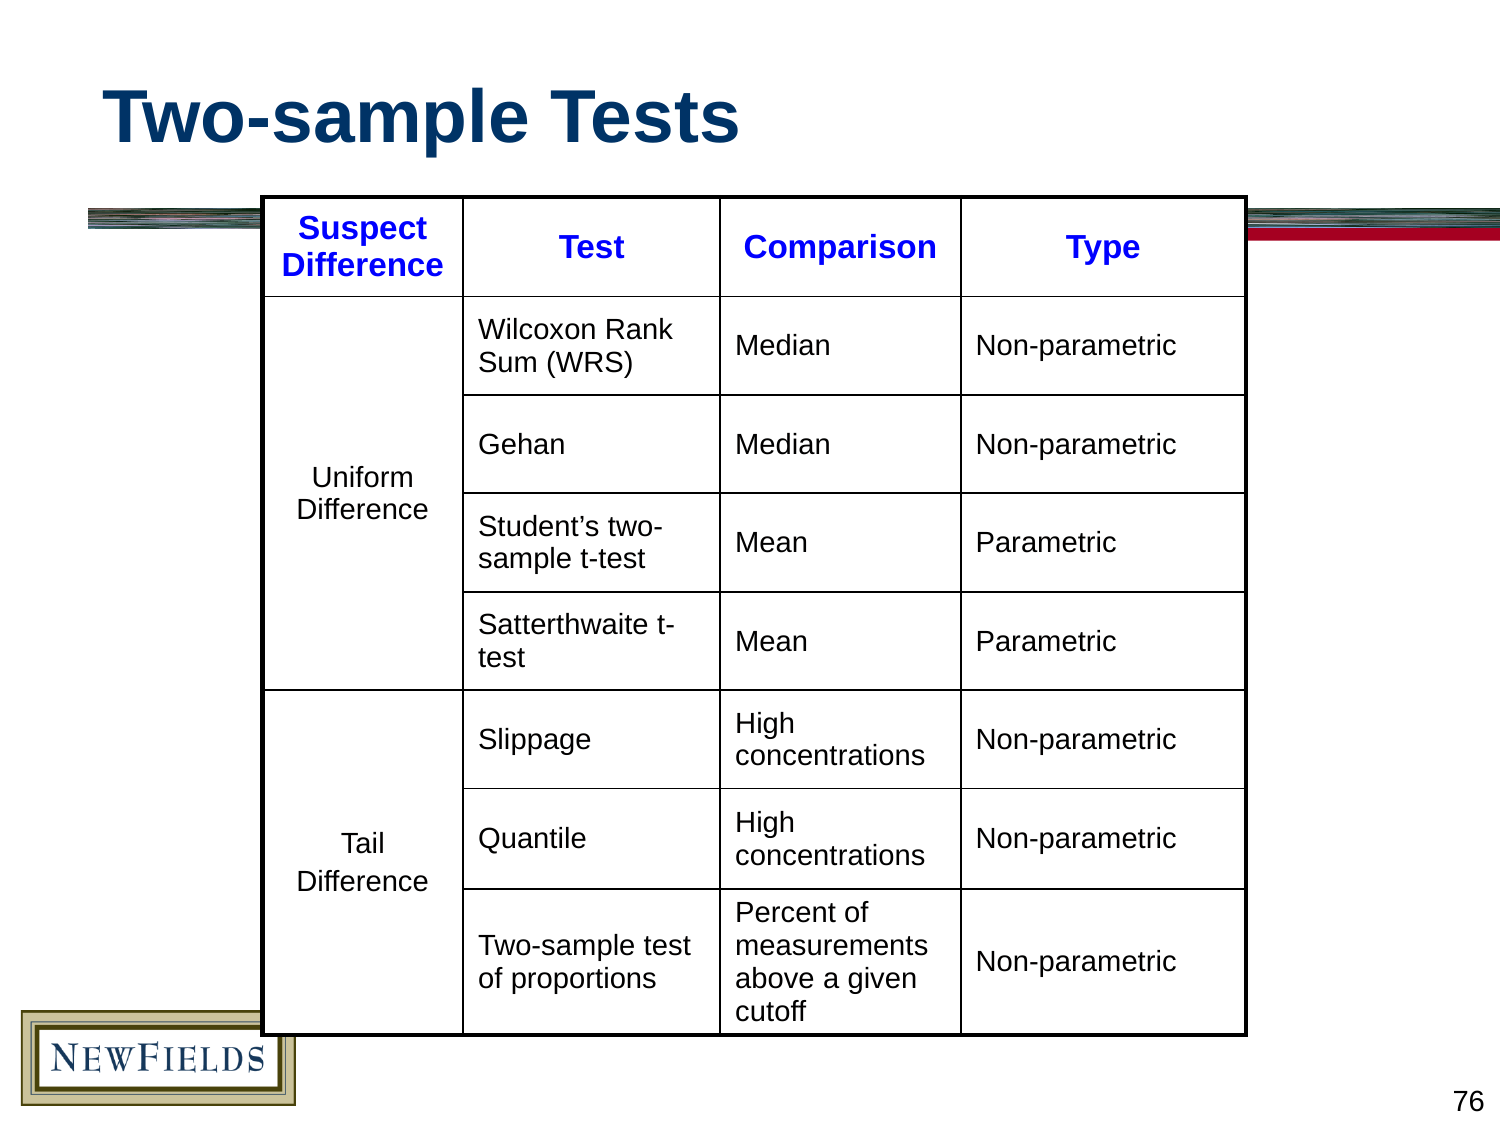

# Two-sample Tests
| Suspect Difference | Test | Comparison | Type |
| --- | --- | --- | --- |
| Uniform Difference | Wilcoxon Rank Sum (WRS) | Median | Non-parametric |
|  | Gehan | Median | Non-parametric |
|  | Student’s two-sample t-test | Mean | Parametric |
|  | Satterthwaite t-test | Mean | Parametric |
| Tail Difference | Slippage | High concentrations | Non-parametric |
|  | Quantile | High concentrations | Non-parametric |
|  | Two-sample test of proportions | Percent of measurements above a given cutoff | Non-parametric |
76